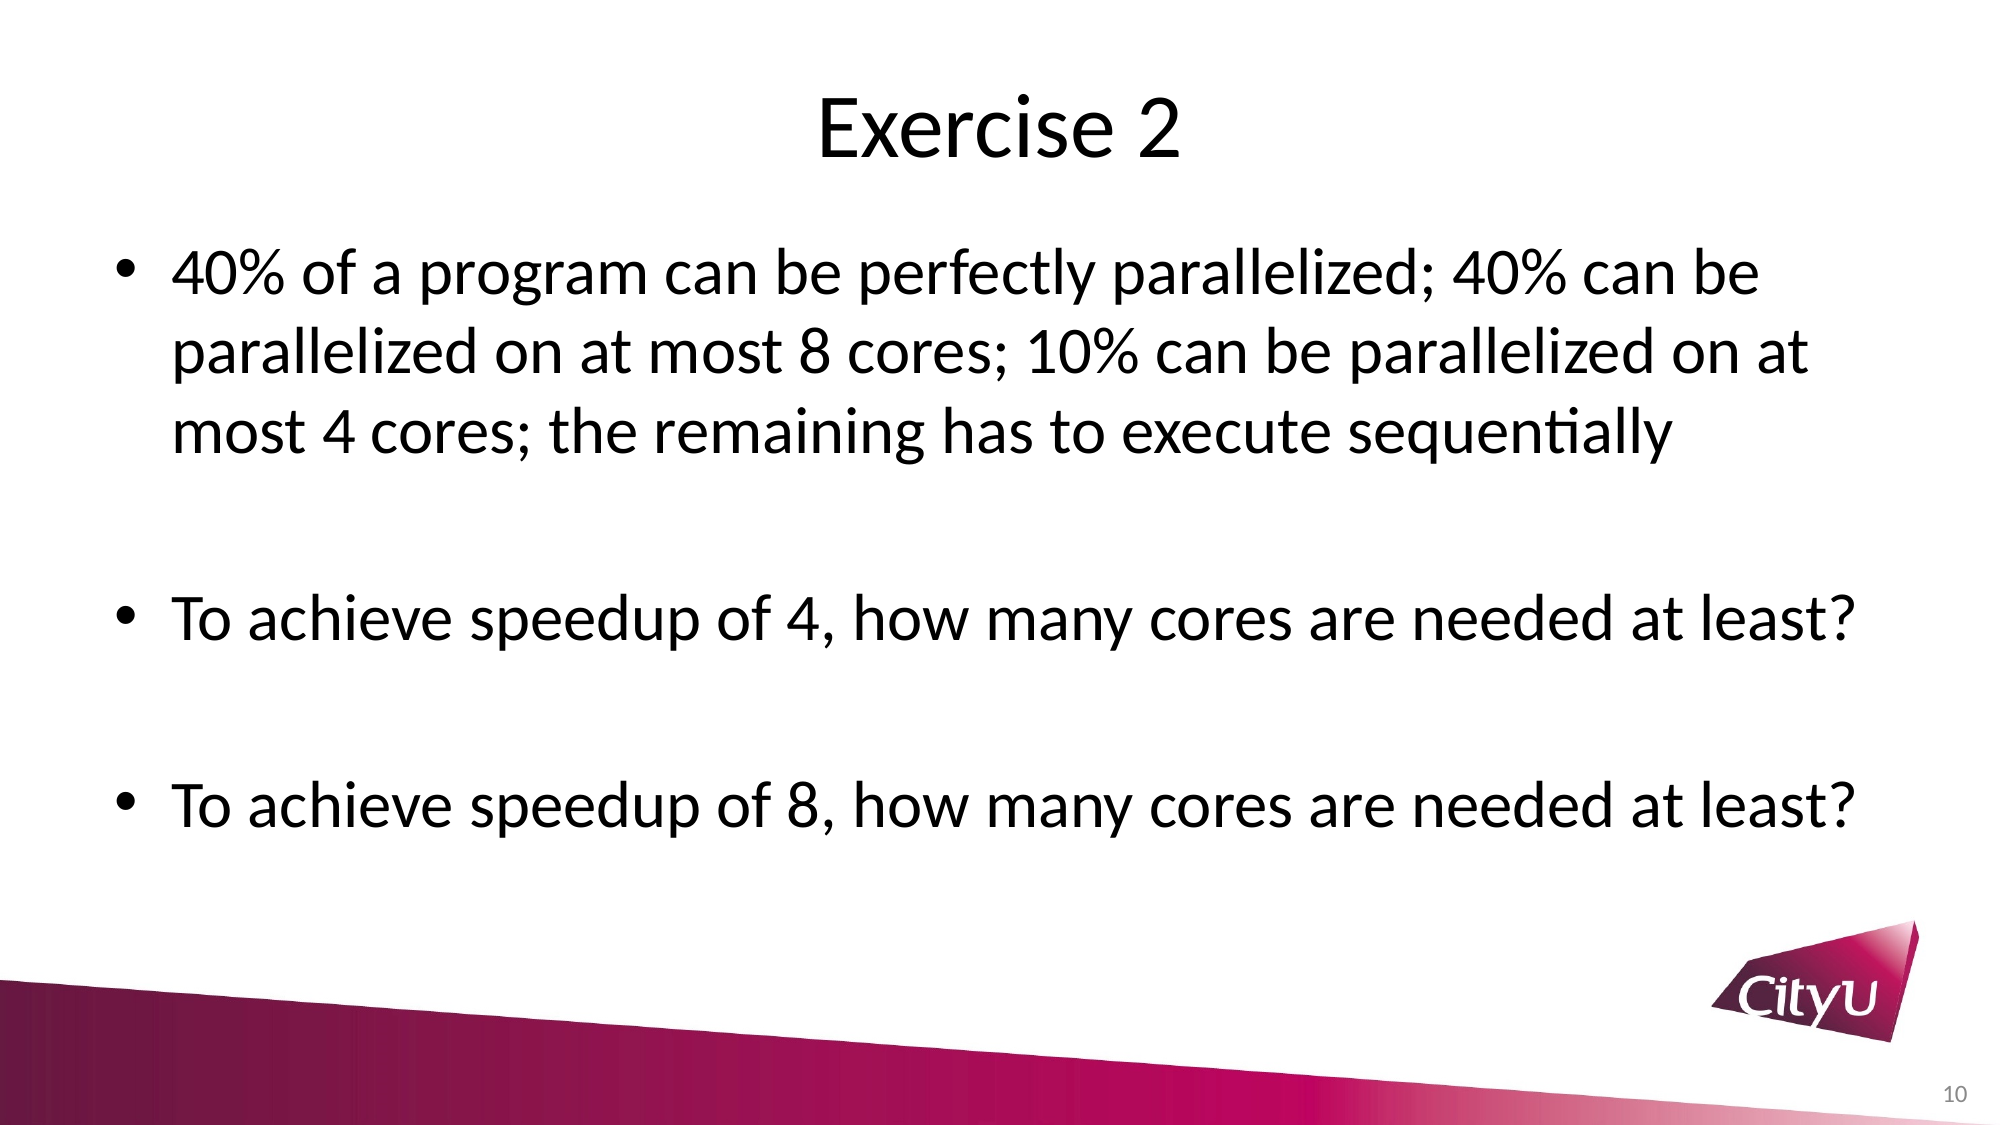

# Exercise 2
40% of a program can be perfectly parallelized; 40% can be parallelized on at most 8 cores; 10% can be parallelized on at most 4 cores; the remaining has to execute sequentially

To achieve speedup of 4, how many cores are needed at least?

To achieve speedup of 8, how many cores are needed at least?

10